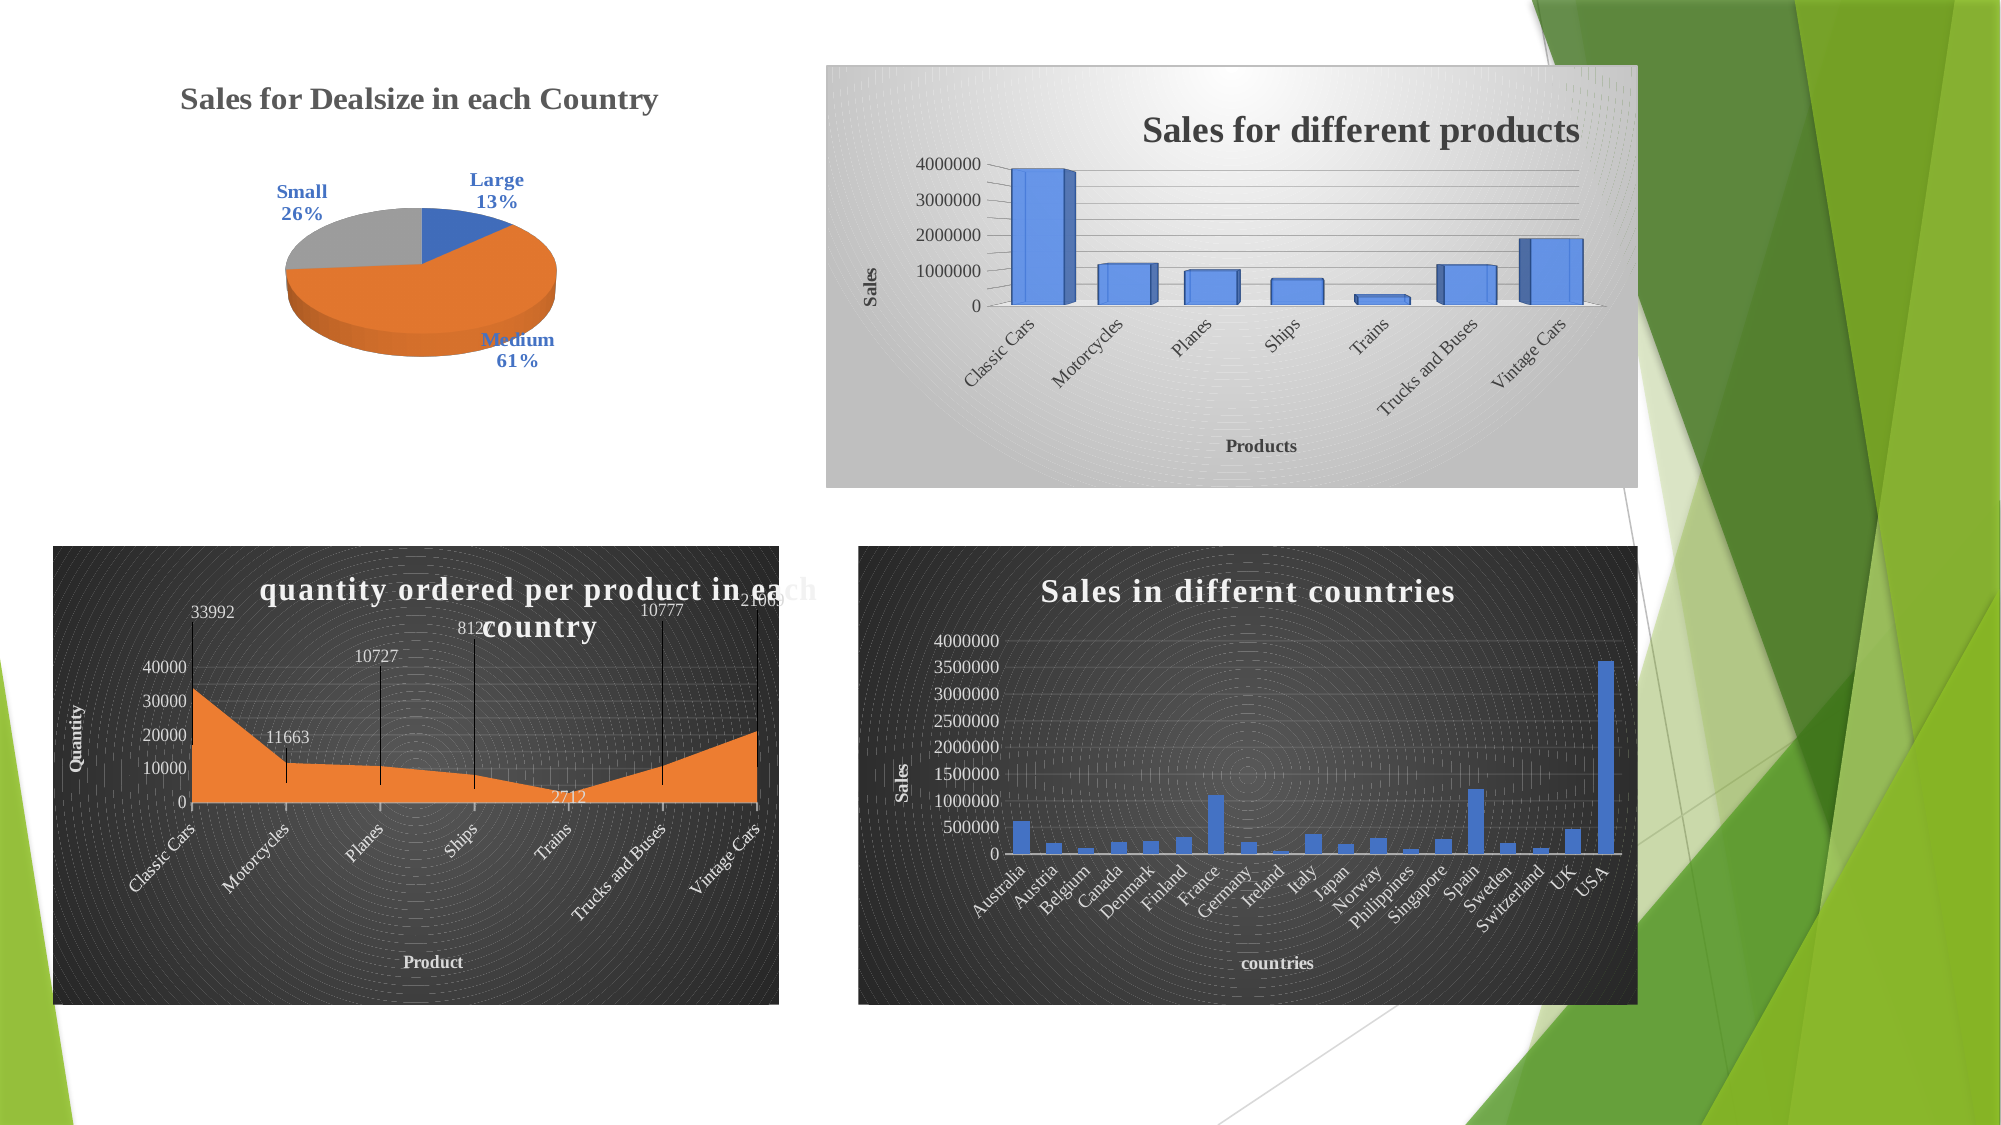

[unsupported chart]

[unsupported chart]

### Chart: quantity ordered per product in each country

| Category | Total |
|---|---|
| Classic Cars | 33992.0 |
| Motorcycles | 11663.0 |
| Planes | 10727.0 |
| Ships | 8127.0 |
| Trains | 2712.0 |
| Trucks and Buses | 10777.0 |
| Vintage Cars | 21069.0 |

### Chart: Sales in differnt countries

| Category | Total |
|---|---|
| Australia | 630623.1000000001 |
| Austria | 202062.53 |
| Belgium | 108412.62 |
| Canada | 224078.55999999994 |
| Denmark | 245637.15 |
| Finland | 329581.9100000001 |
| France | 1110916.5199999993 |
| Germany | 220472.08999999994 |
| Ireland | 57756.43 |
| Italy | 374674.30999999976 |
| Japan | 188167.80999999997 |
| Norway | 307463.7000000001 |
| Philippines | 94015.73 |
| Singapore | 288488.41000000003 |
| Spain | 1215686.9200000009 |
| Sweden | 210014.21 |
| Switzerland | 117713.55999999998 |
| UK | 478880.4600000001 |
| USA | 3627982.83 |